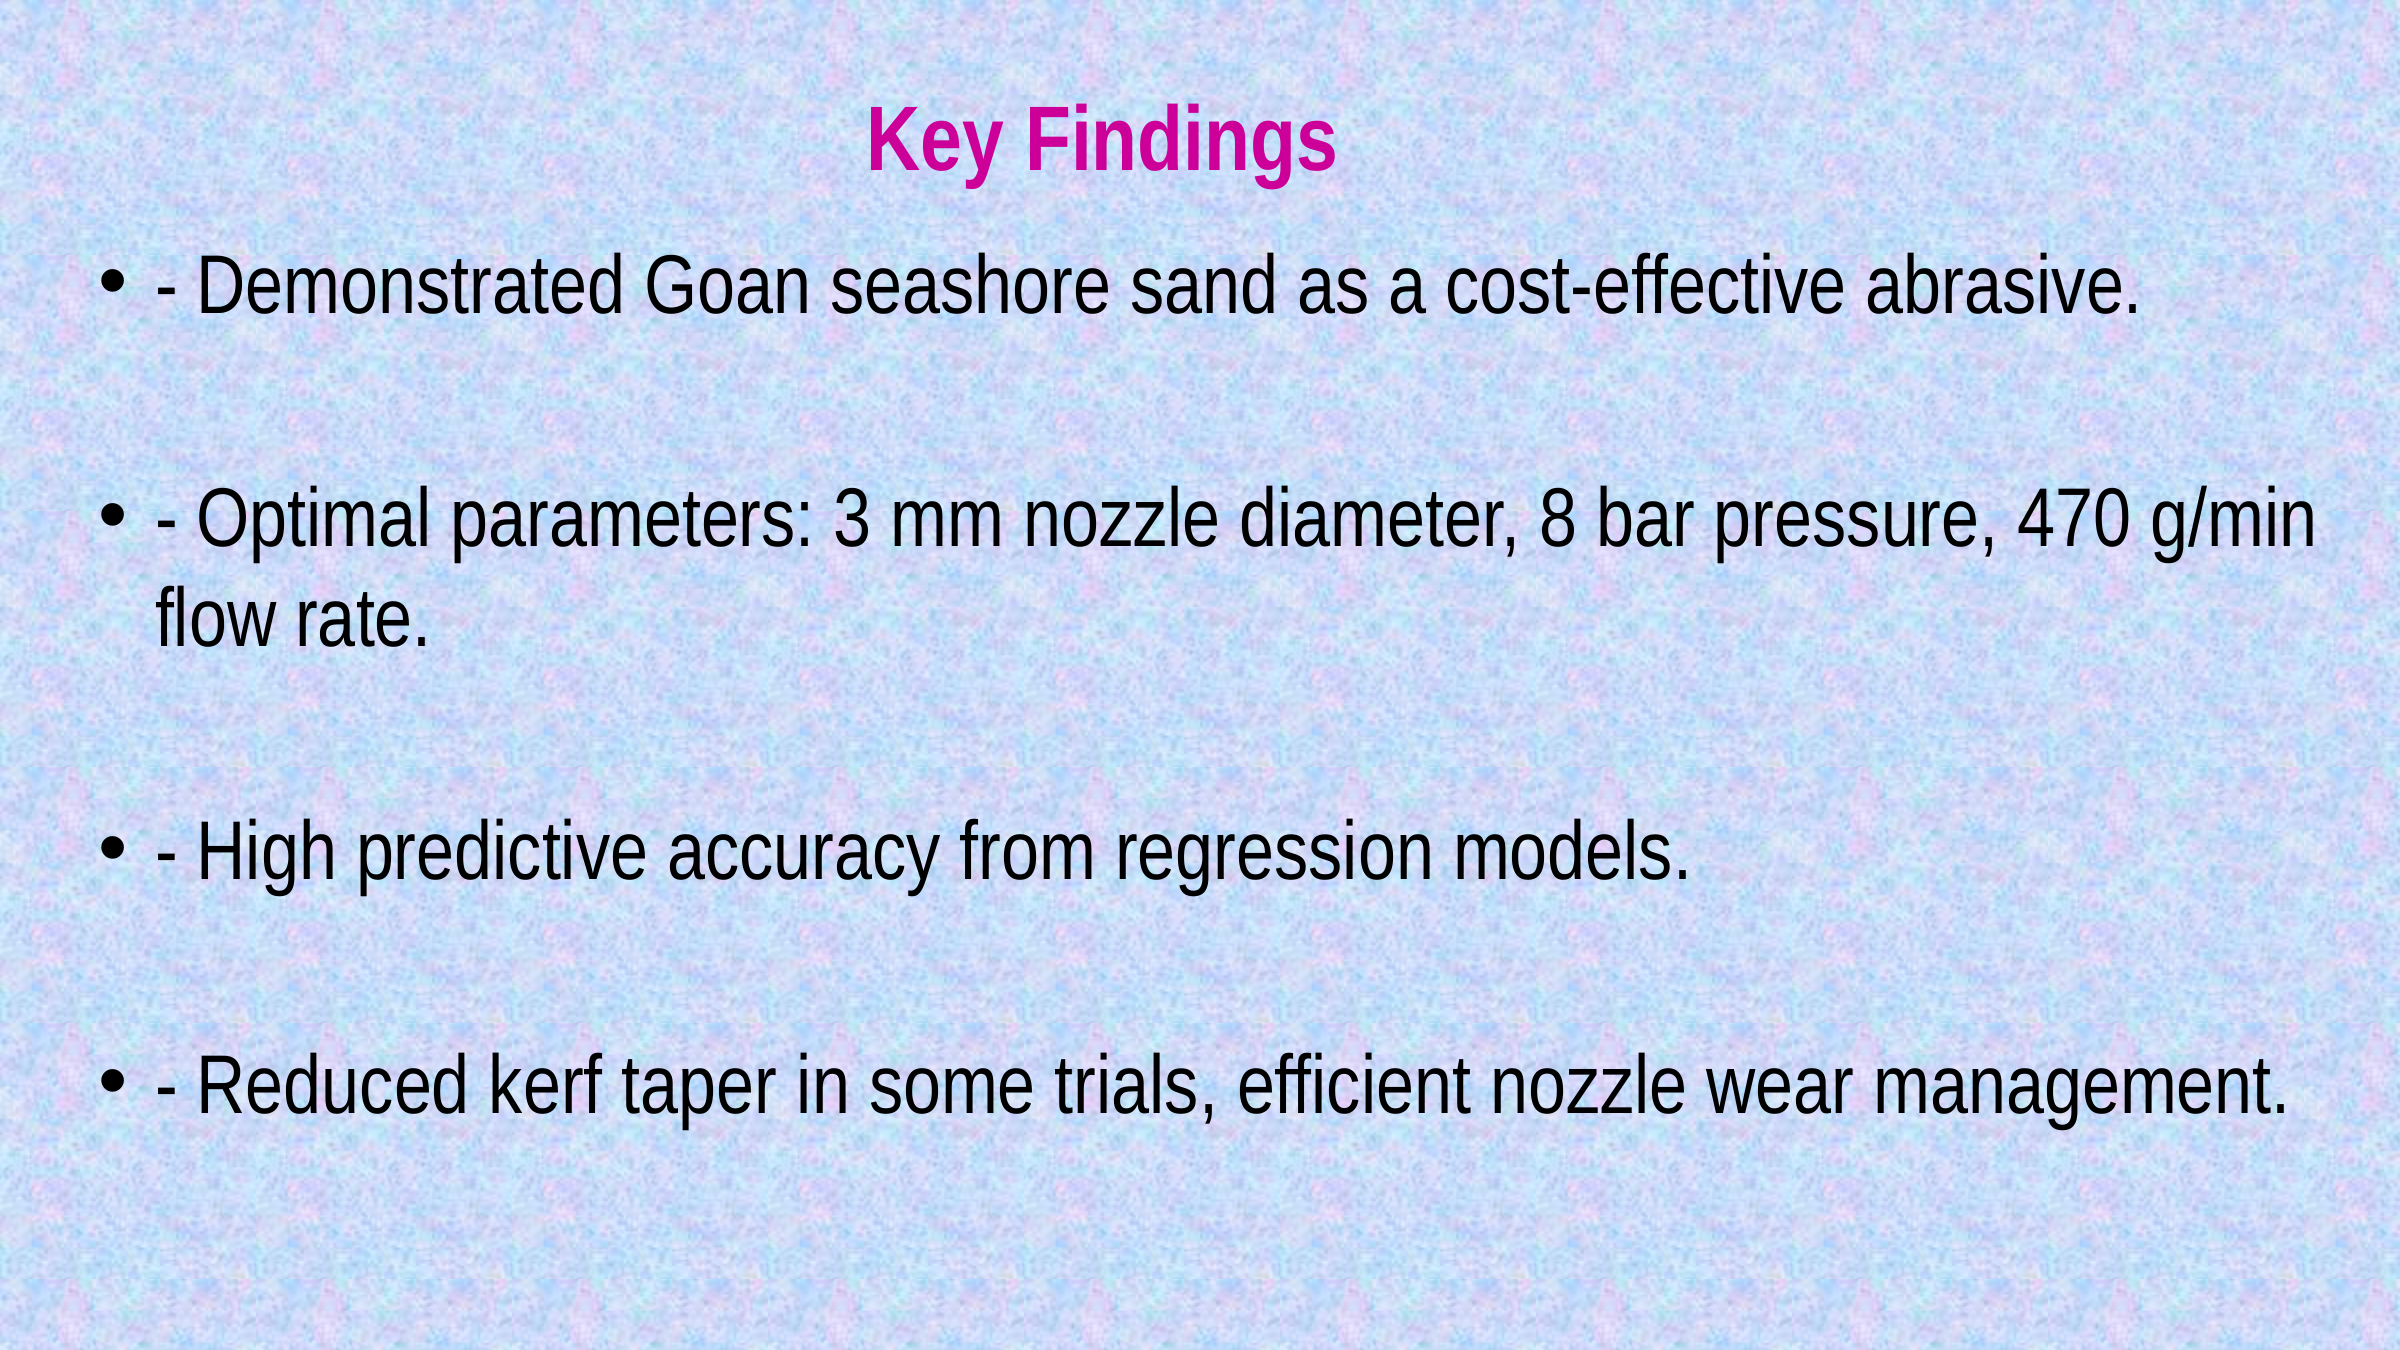

#
Key Findings
- Demonstrated Goan seashore sand as a cost-effective abrasive.

- Optimal parameters: 3 mm nozzle diameter, 8 bar pressure, 470 g/min flow rate.

- High predictive accuracy from regression models.

- Reduced kerf taper in some trials, efficient nozzle wear management.